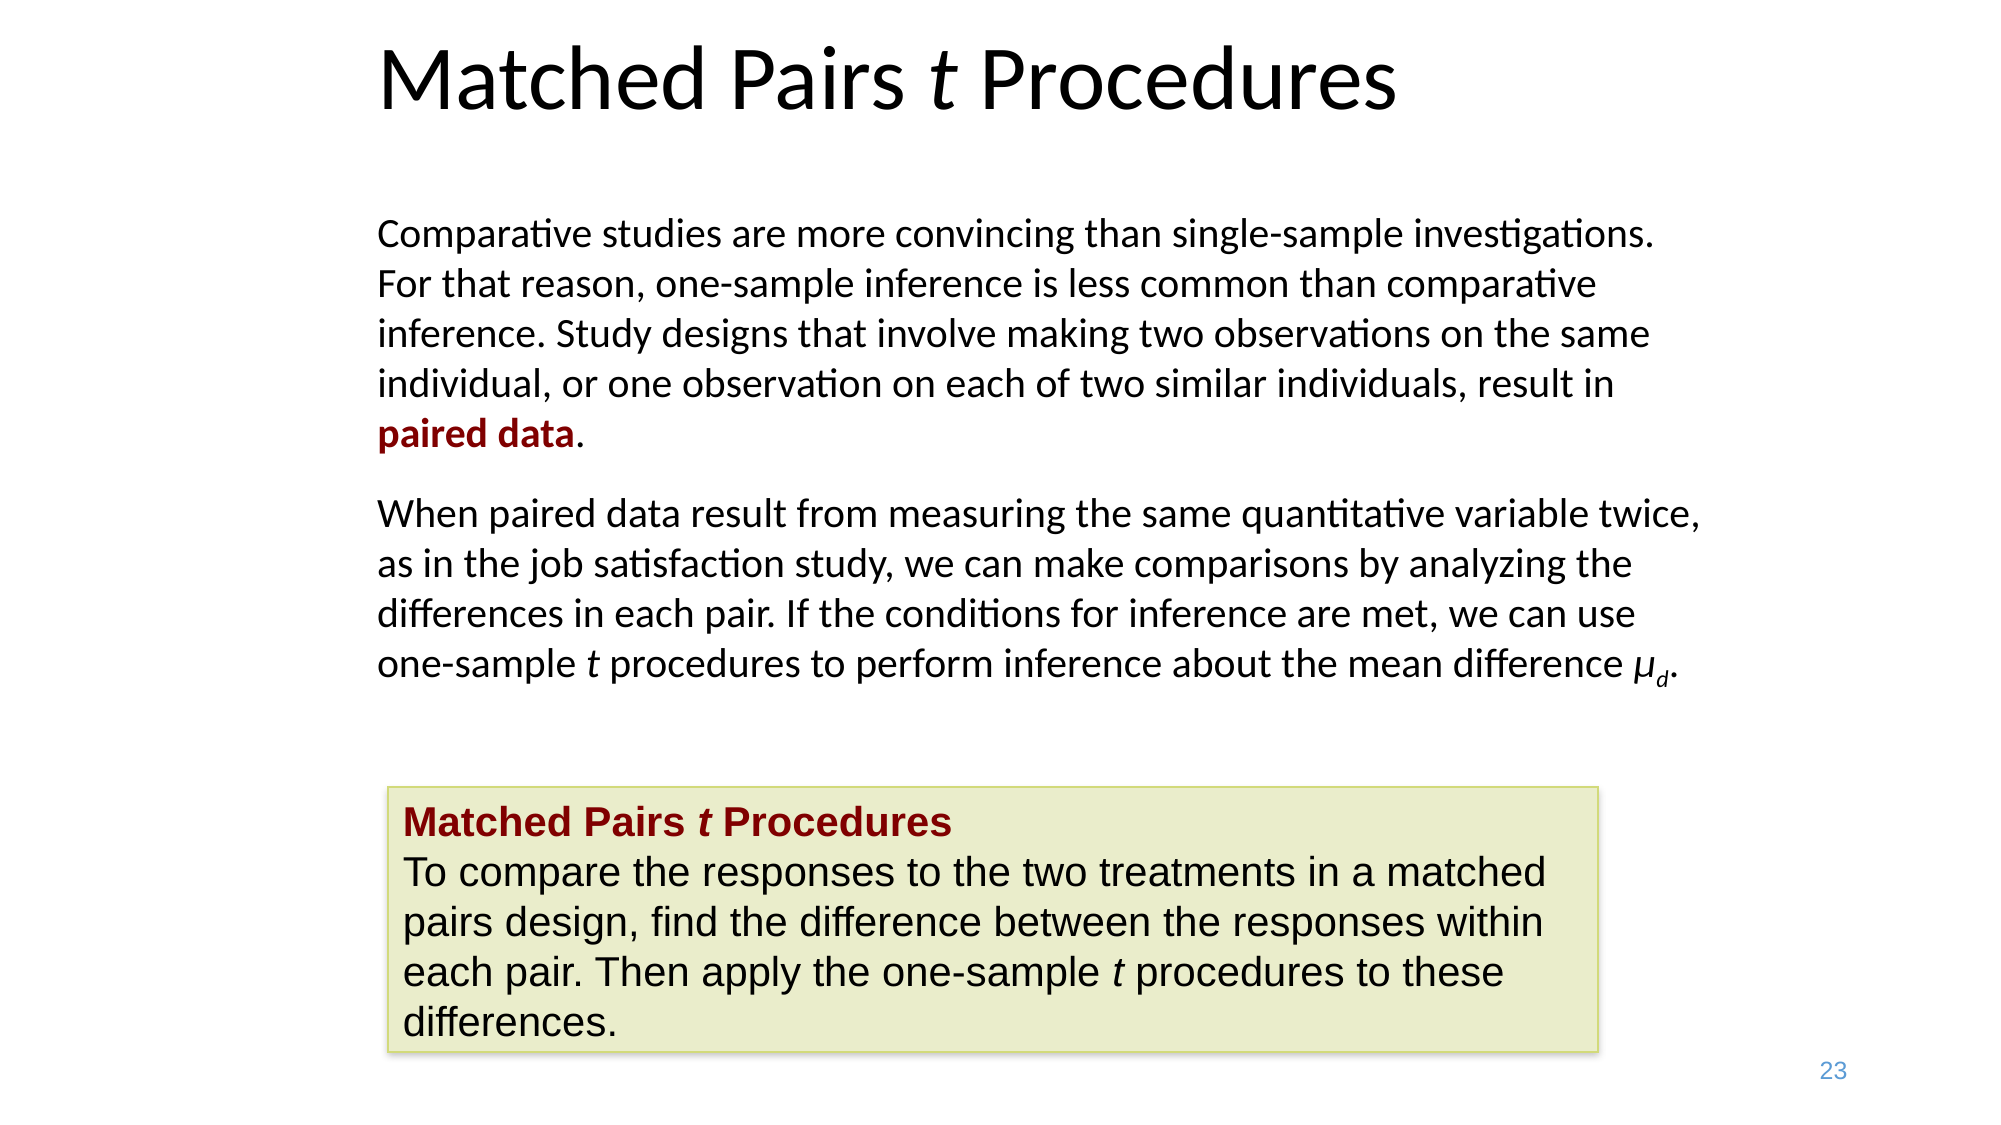

Matched Pairs t Procedures
Comparative studies are more convincing than single-sample investigations. For that reason, one-sample inference is less common than comparative inference. Study designs that involve making two observations on the same individual, or one observation on each of two similar individuals, result in paired data.
When paired data result from measuring the same quantitative variable twice, as in the job satisfaction study, we can make comparisons by analyzing the differences in each pair. If the conditions for inference are met, we can use one-sample t procedures to perform inference about the mean difference µd.

Matched Pairs t Procedures
To compare the responses to the two treatments in a matched pairs design, find the difference between the responses within each pair. Then apply the one-sample t procedures to these differences.
23